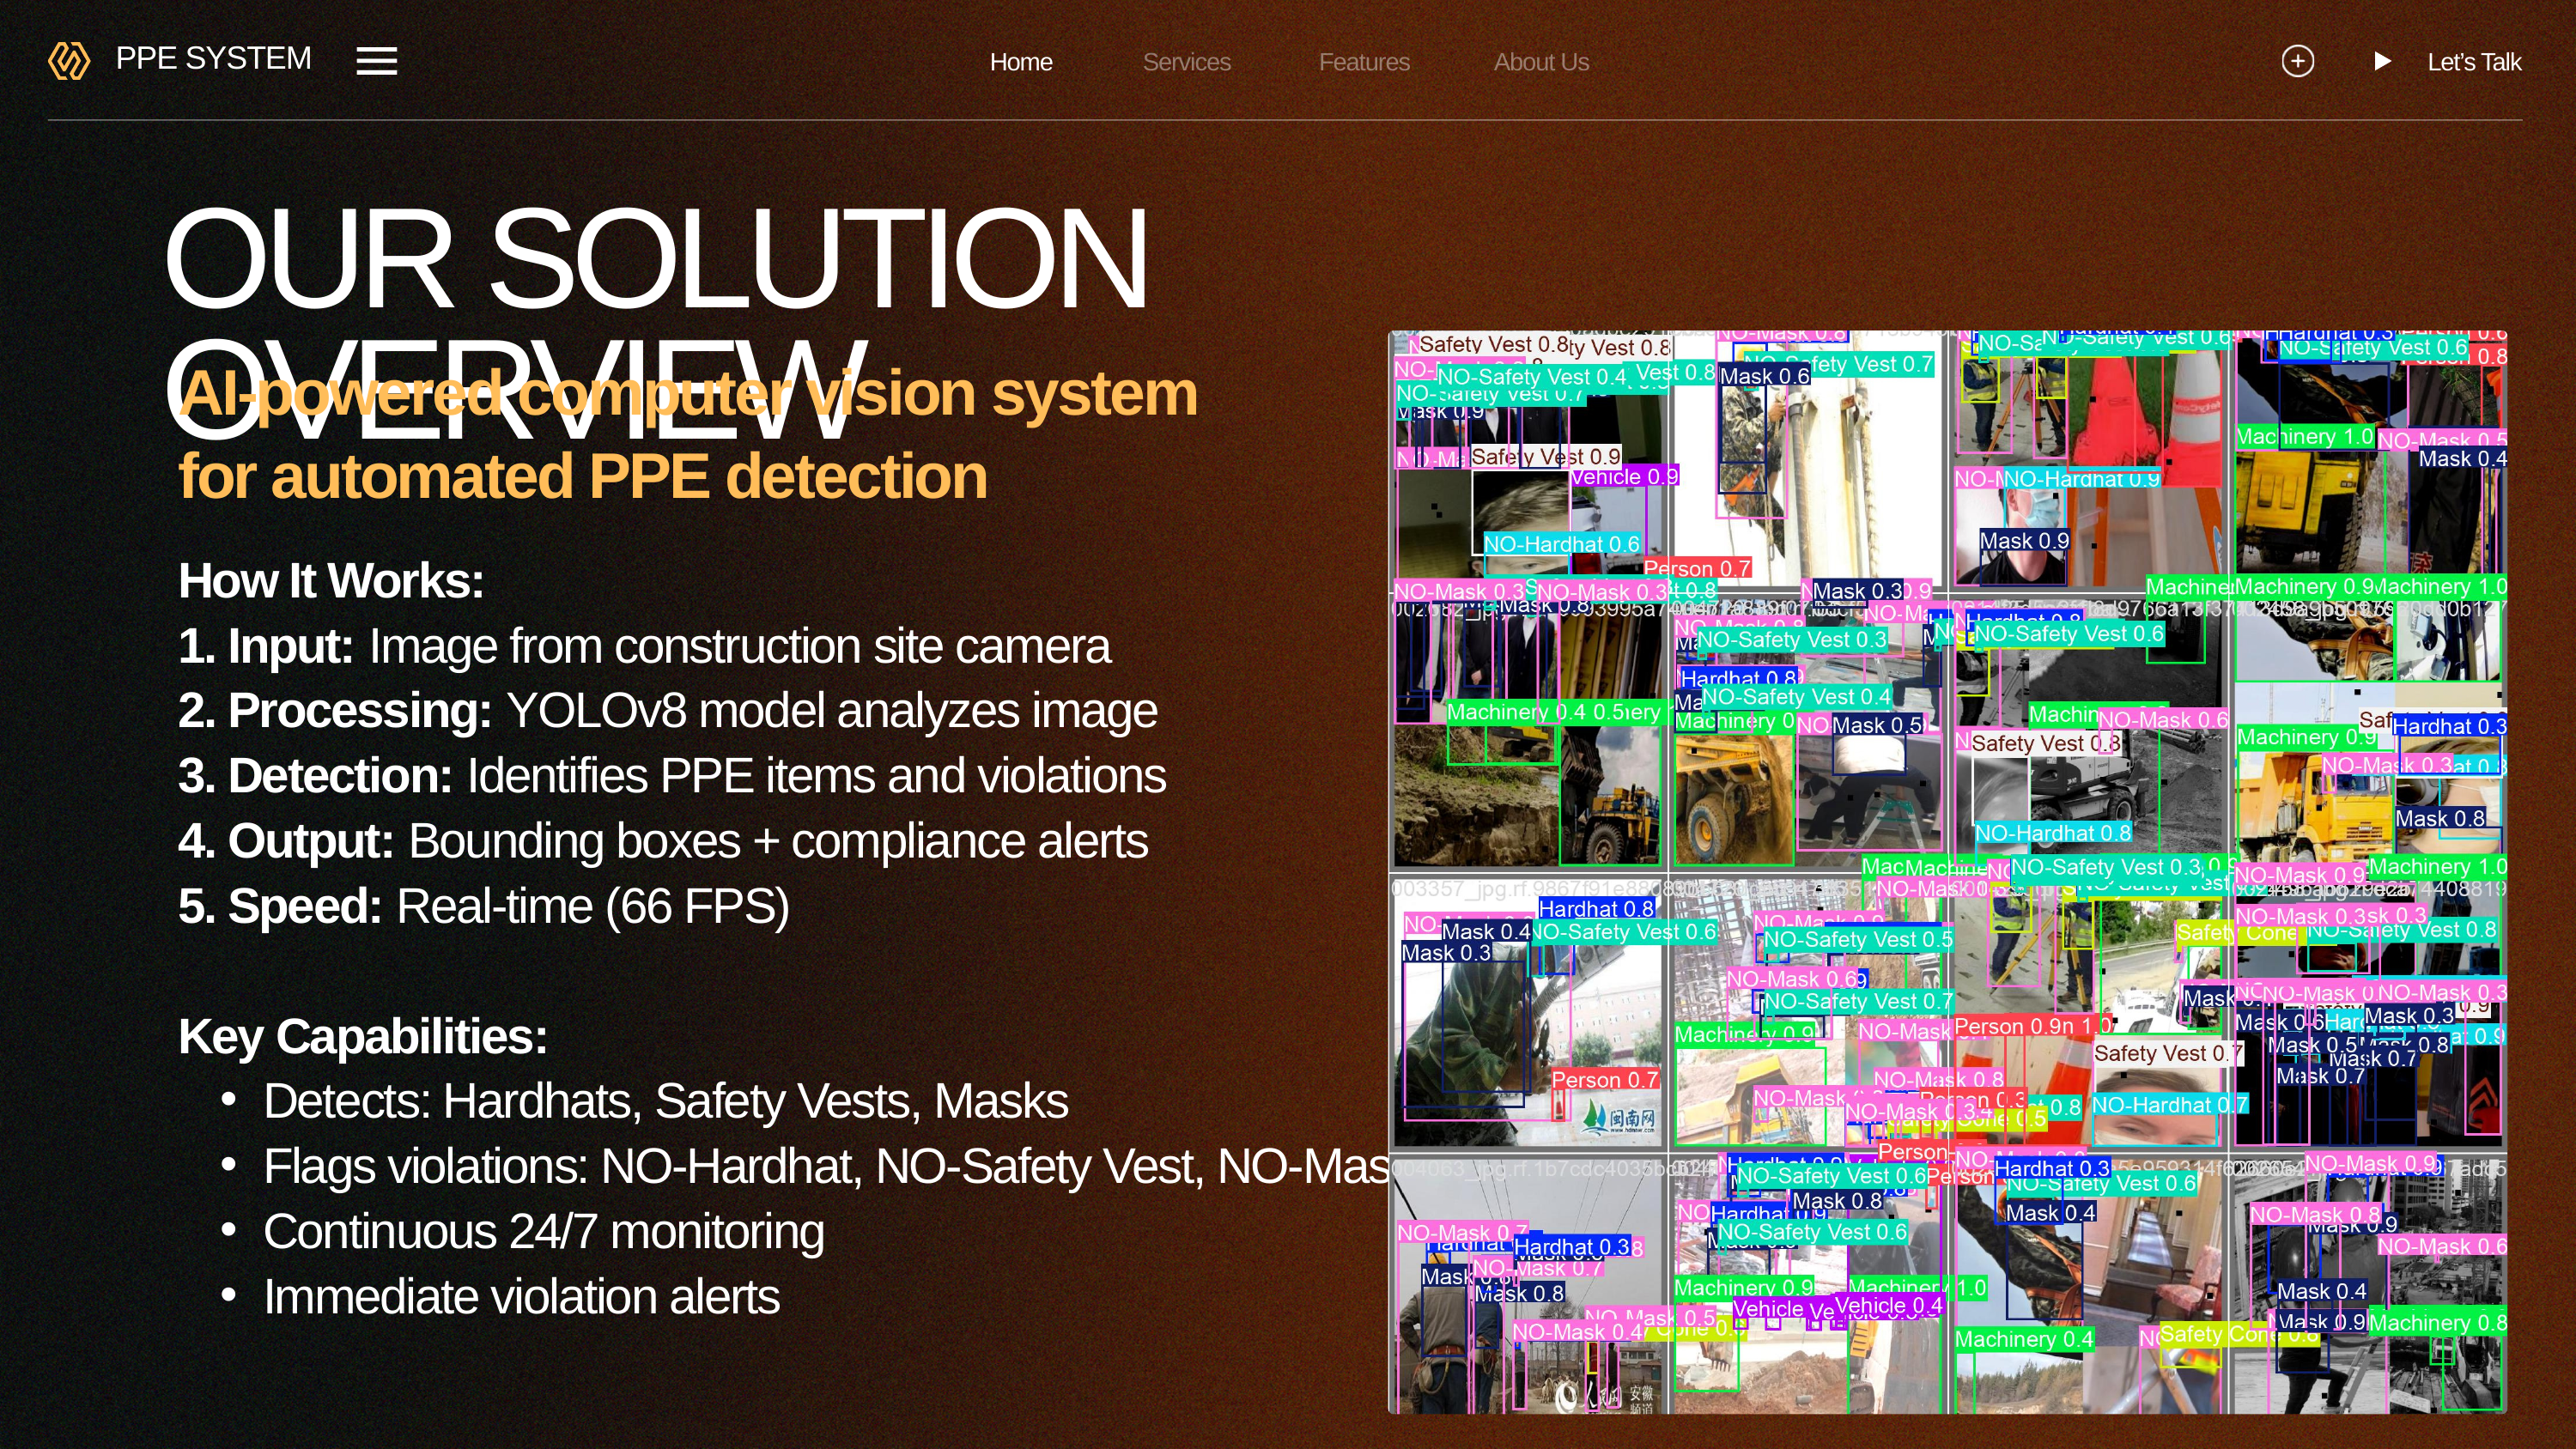

Home
Services
Features
About Us
Let’s Talk

PPE SYSTEM

OUR SOLUTION OVERVIEW

AI-powered computer vision system for automated PPE detection
How It Works:
1. Input: Image from construction site camera
2. Processing: YOLOv8 model analyzes image
3. Detection: Identifies PPE items and violations
4. Output: Bounding boxes + compliance alerts
5. Speed: Real-time (66 FPS)

Key Capabilities:
Detects: Hardhats, Safety Vests, Masks
Flags violations: NO-Hardhat, NO-Safety Vest, NO-Mask
Continuous 24/7 monitoring
Immediate violation alerts